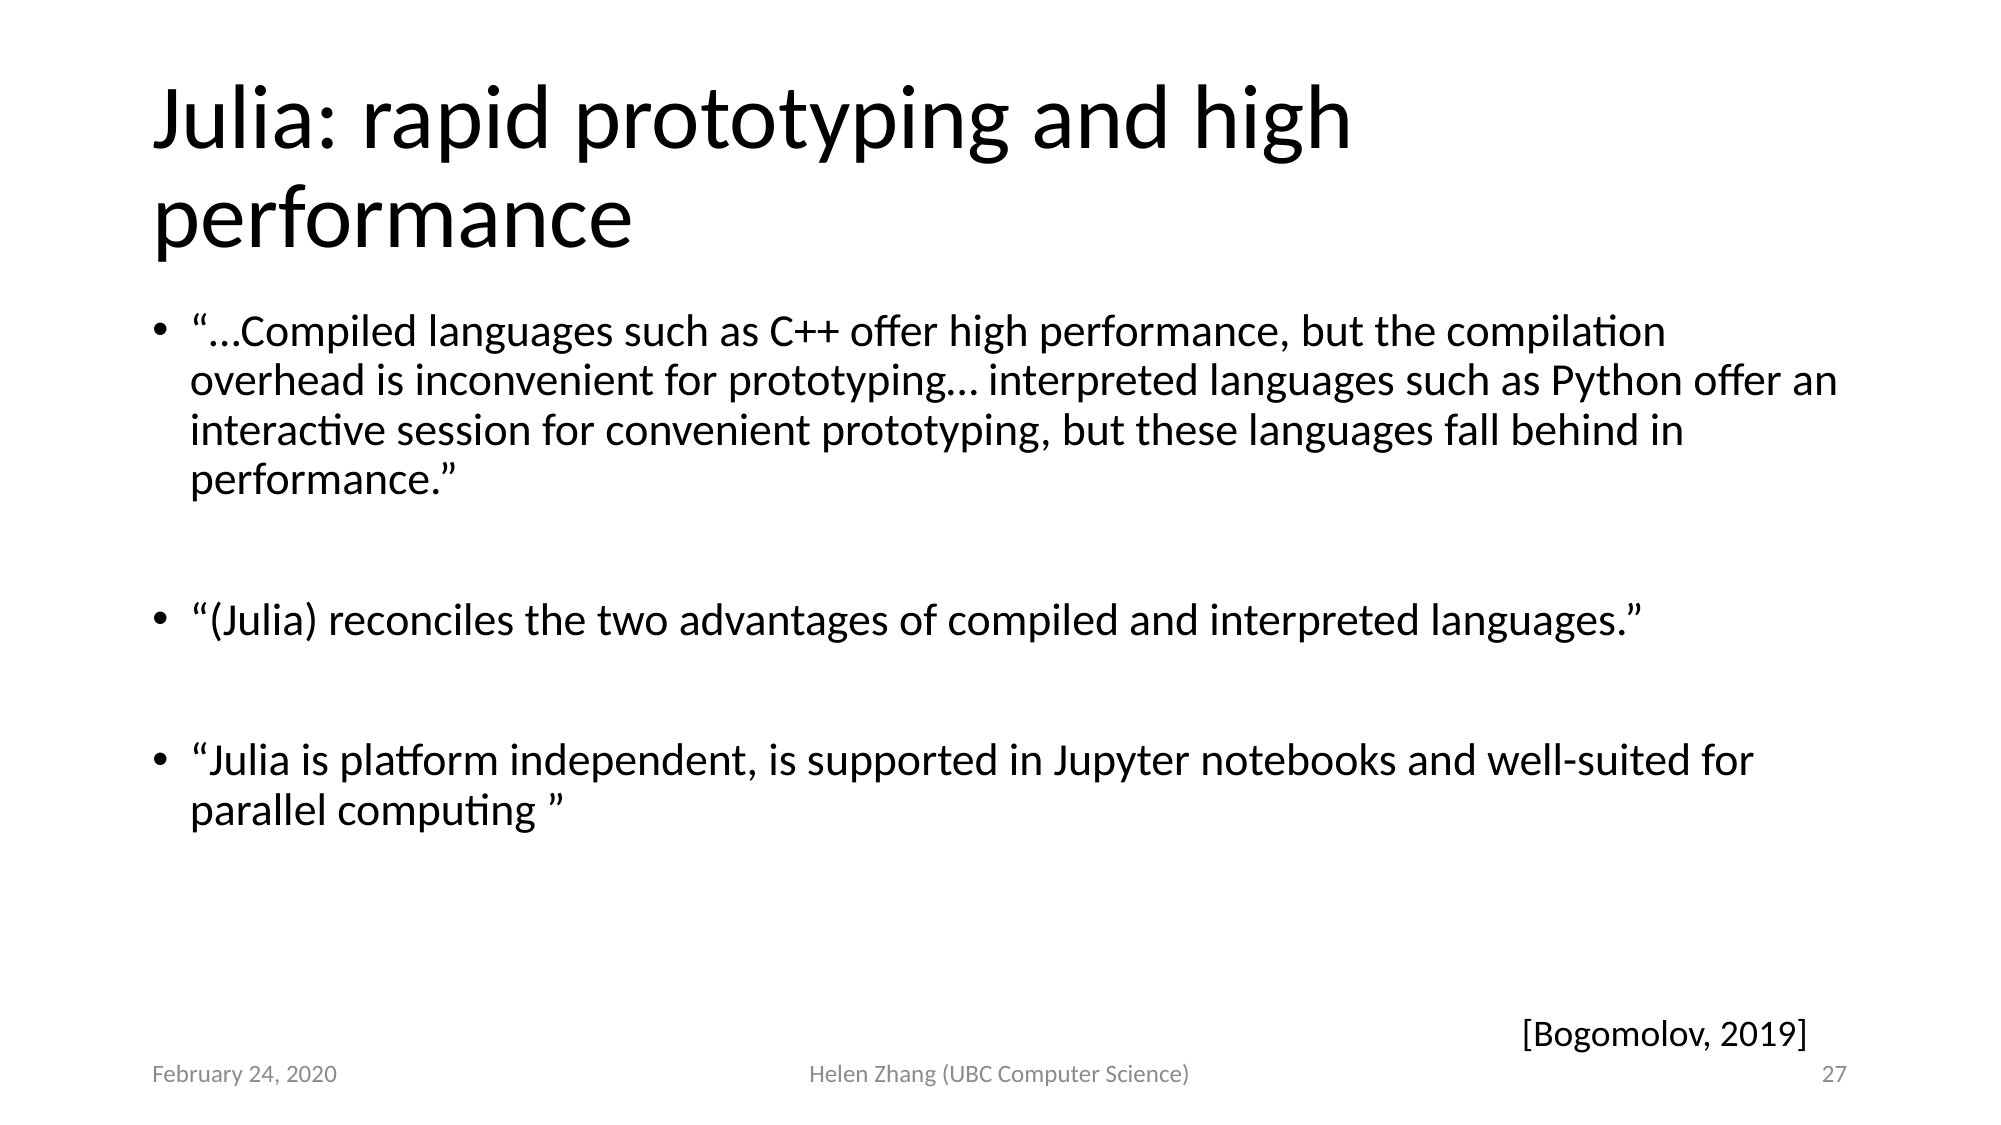

# Julia: rapid prototyping and high performance
“…Compiled languages such as C++ offer high performance, but the compilation overhead is inconvenient for prototyping… interpreted languages such as Python offer an interactive session for convenient prototyping, but these languages fall behind in performance.”

“(Julia) reconciles the two advantages of compiled and interpreted languages.”

“Julia is platform independent, is supported in Jupyter notebooks and well-suited for parallel computing ”
[Bogomolov, 2019]

February 24, 2020
Helen Zhang (UBC Computer Science)
27